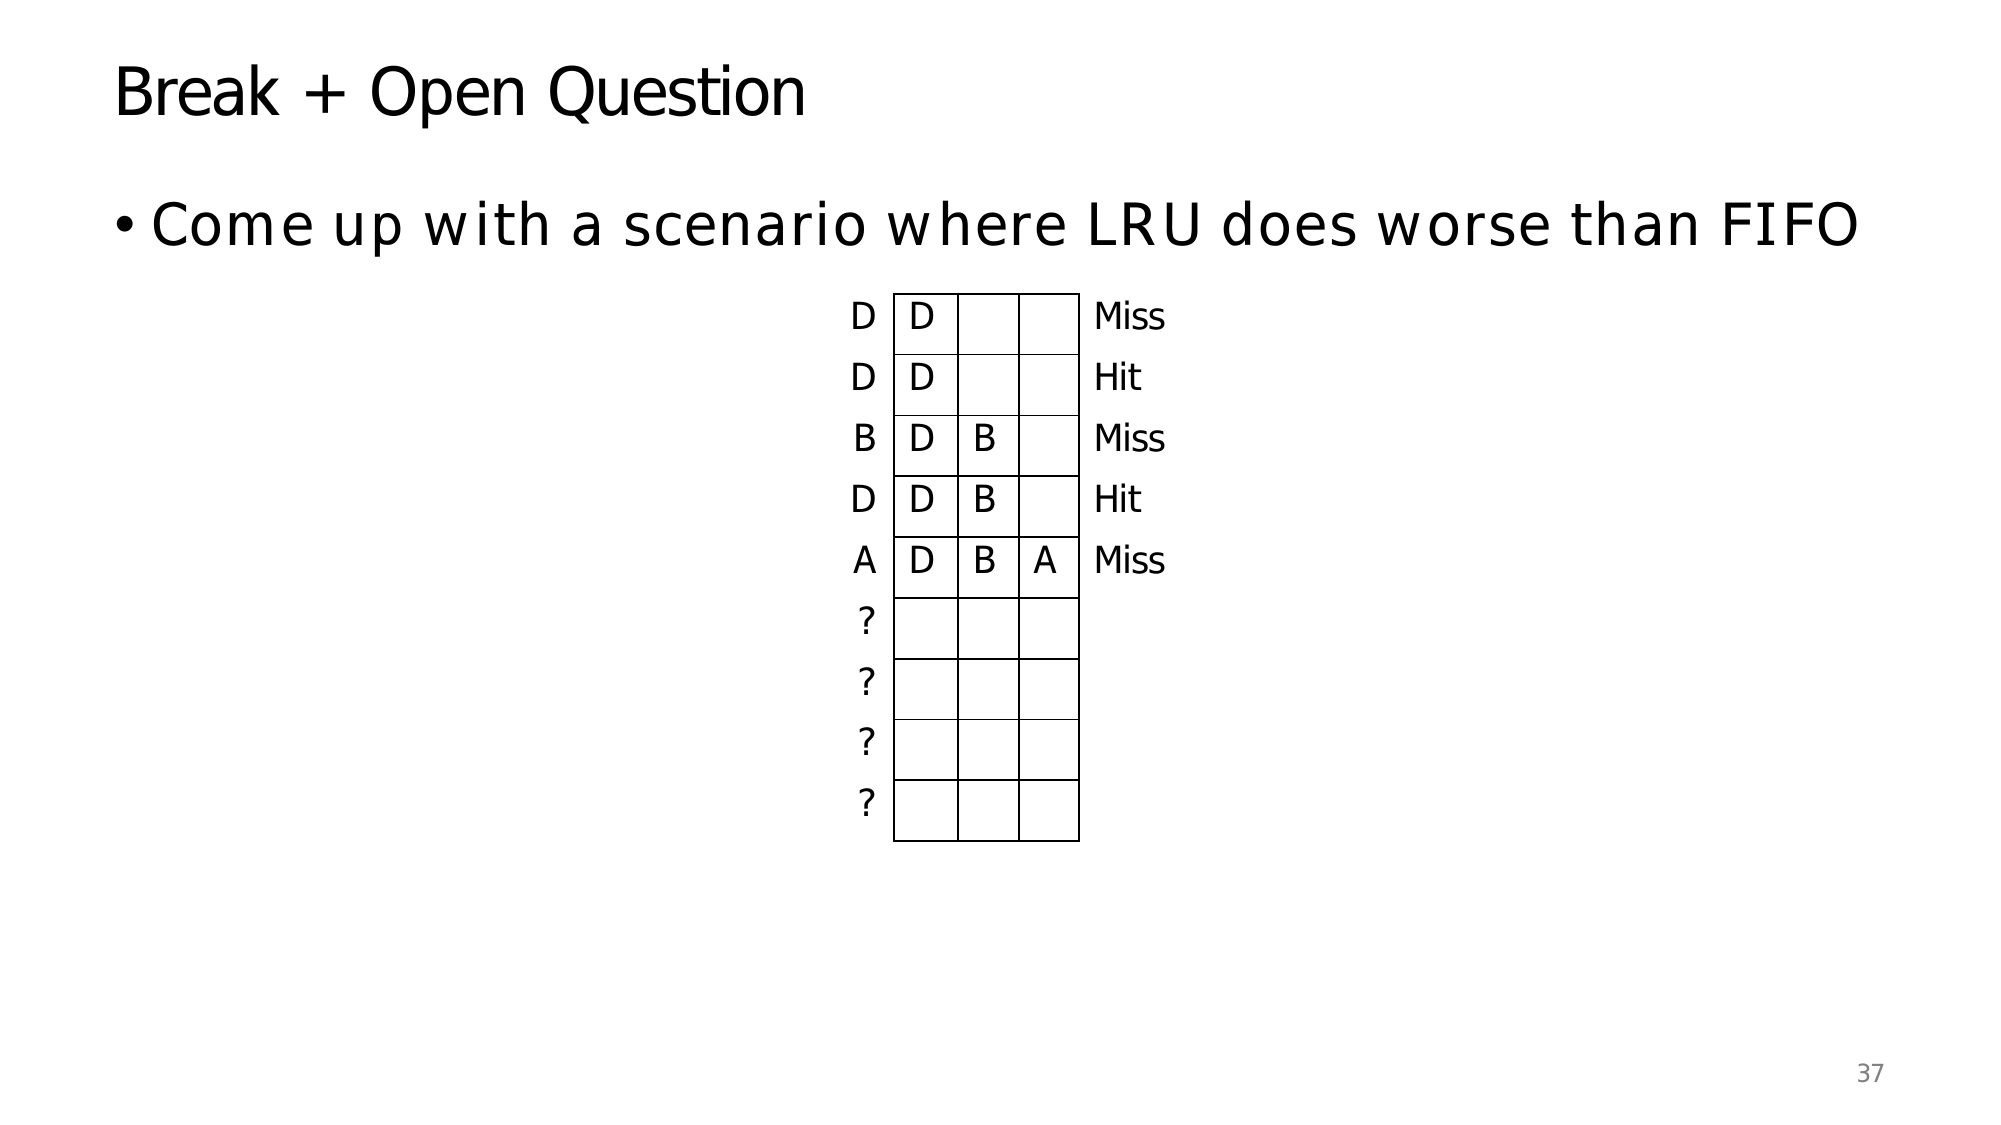

# Break + Open Question
Come up with a scenario where LRU does worse than FIFO
| D | D |  |  | Miss |
| --- | --- | --- | --- | --- |
| D | D |  |  | Hit |
| B | D | B |  | Miss |
| D | D | B |  | Hit |
| A | D | B | A | Miss |
| ? |  |  |  |  |
| ? |  |  |  |  |
| ? |  |  |  |  |
| ? |  |  |  |  |
37